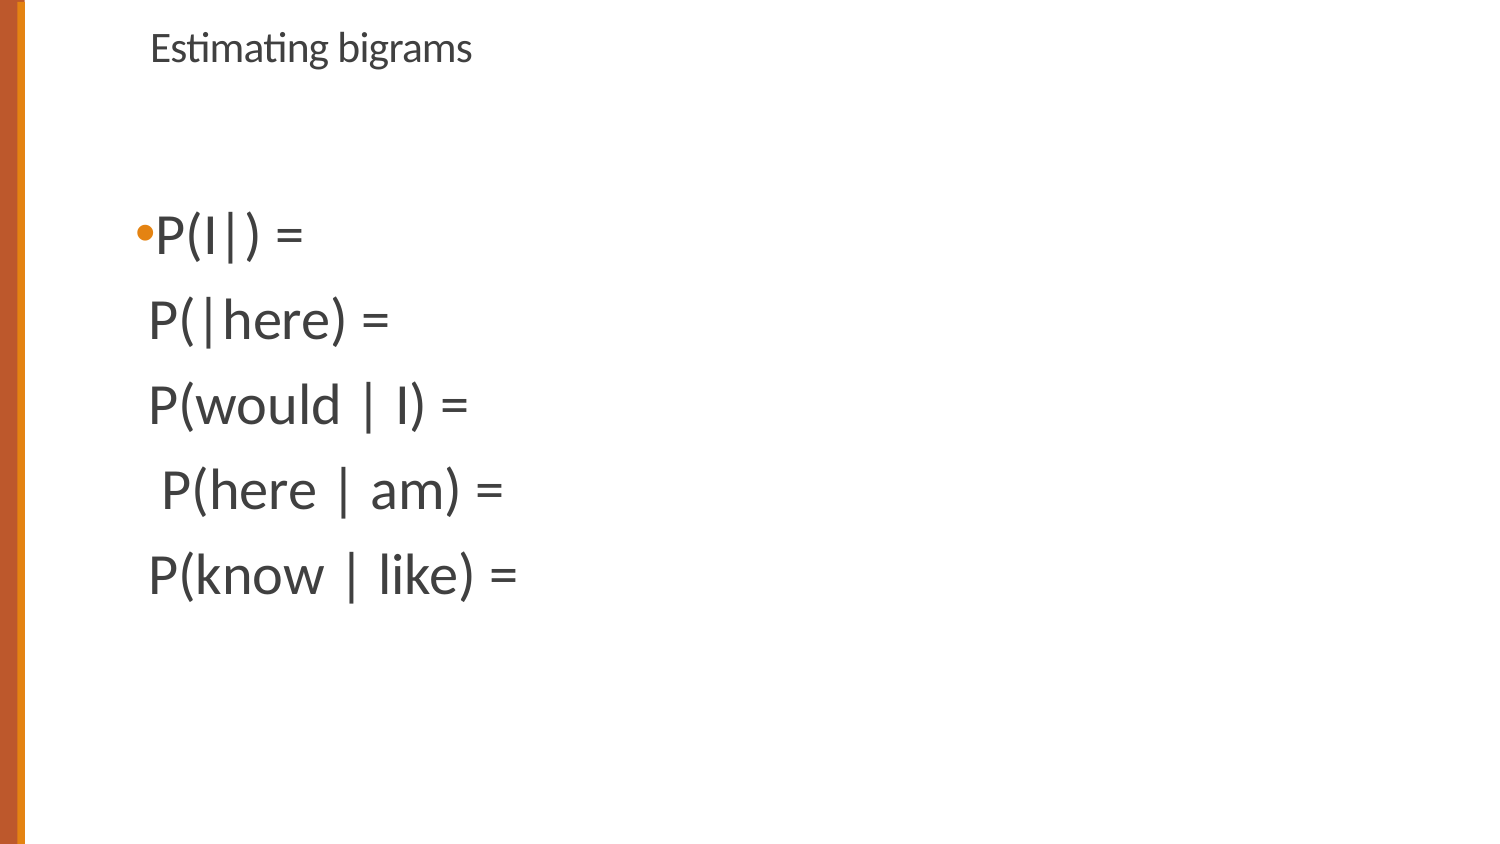

# Estimating bigrams
P(I|) =
P(|here) =
P(would | I) =
 P(here | am) =
P(know | like) =